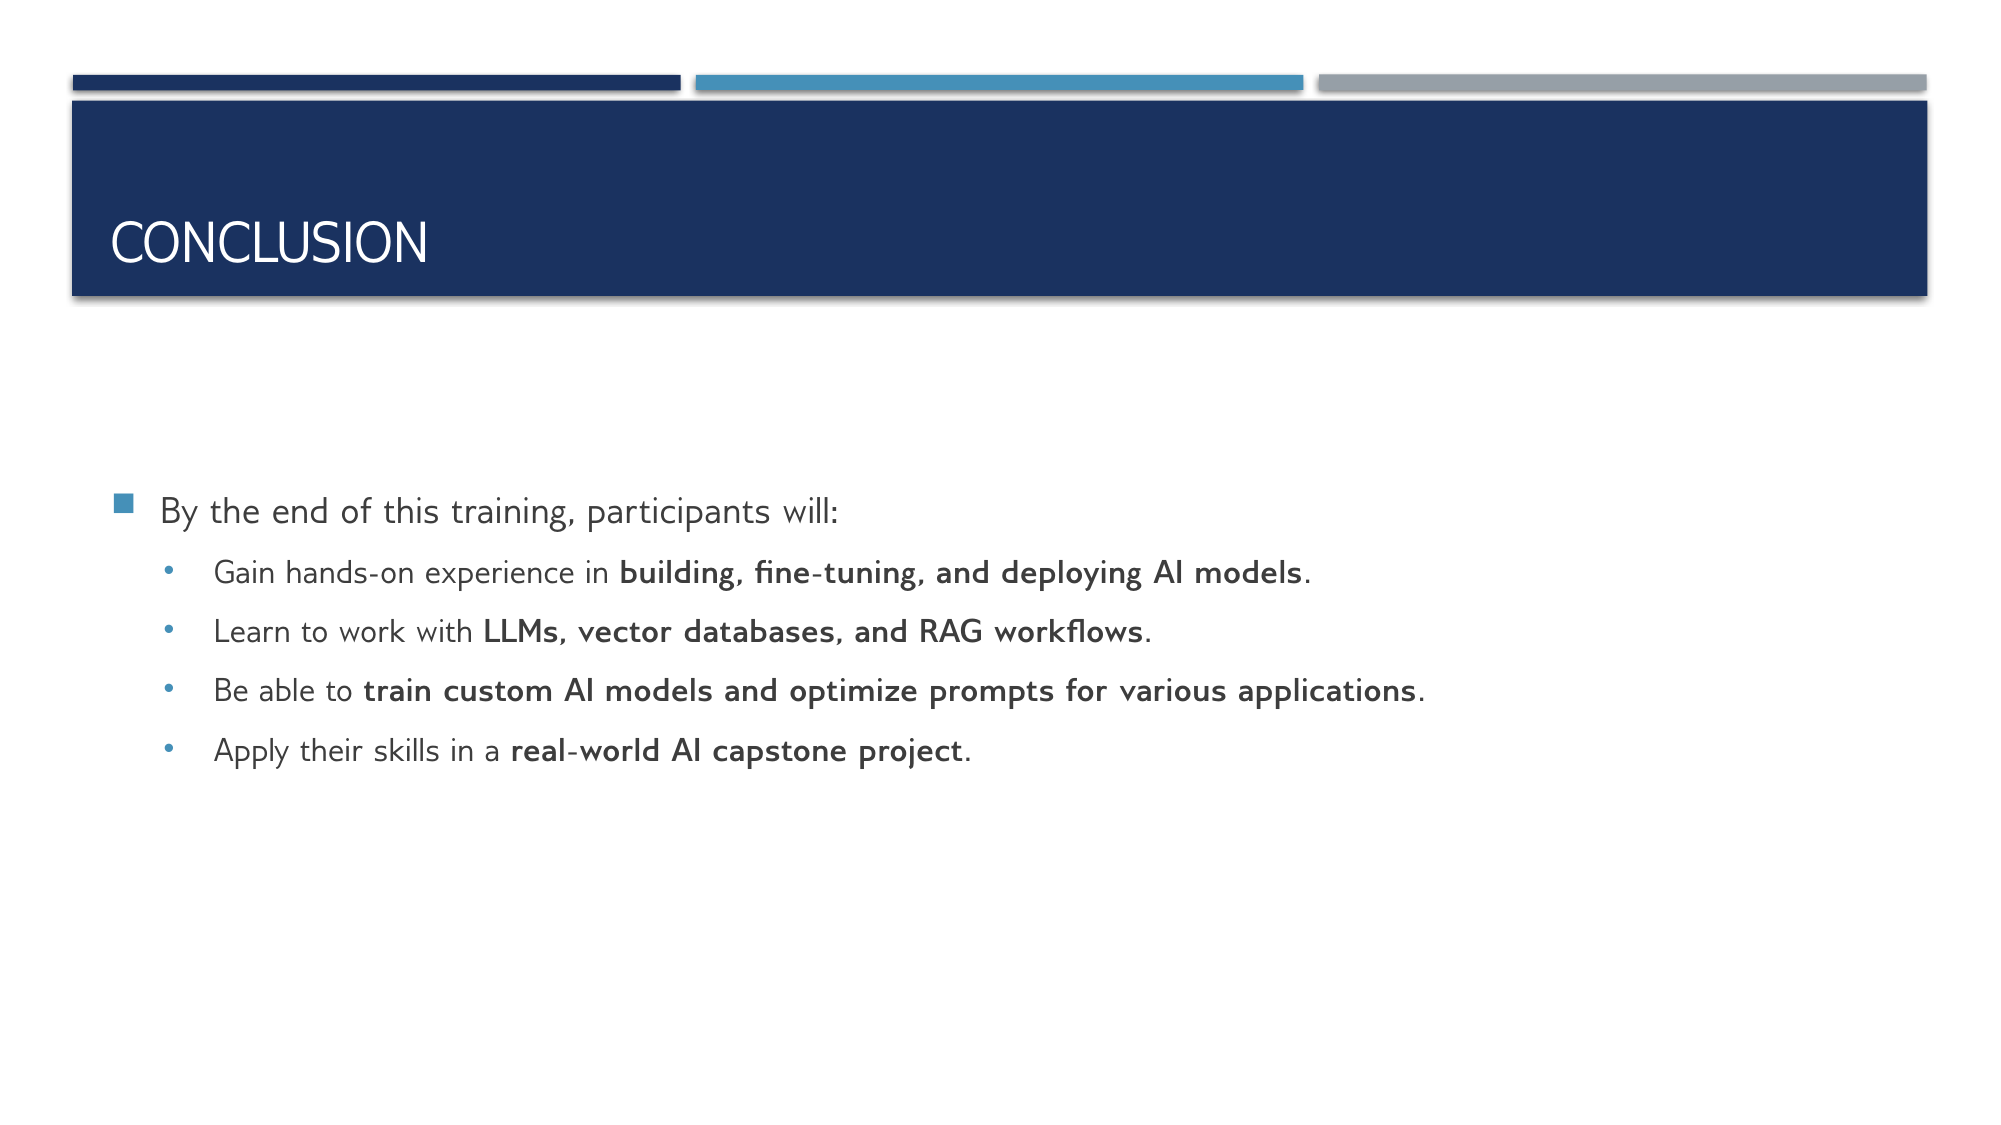

# Conclusion
By the end of this training, participants will:
Gain hands-on experience in building, fine-tuning, and deploying AI models.
Learn to work with LLMs, vector databases, and RAG workflows.
Be able to train custom AI models and optimize prompts for various applications.
Apply their skills in a real-world AI capstone project.